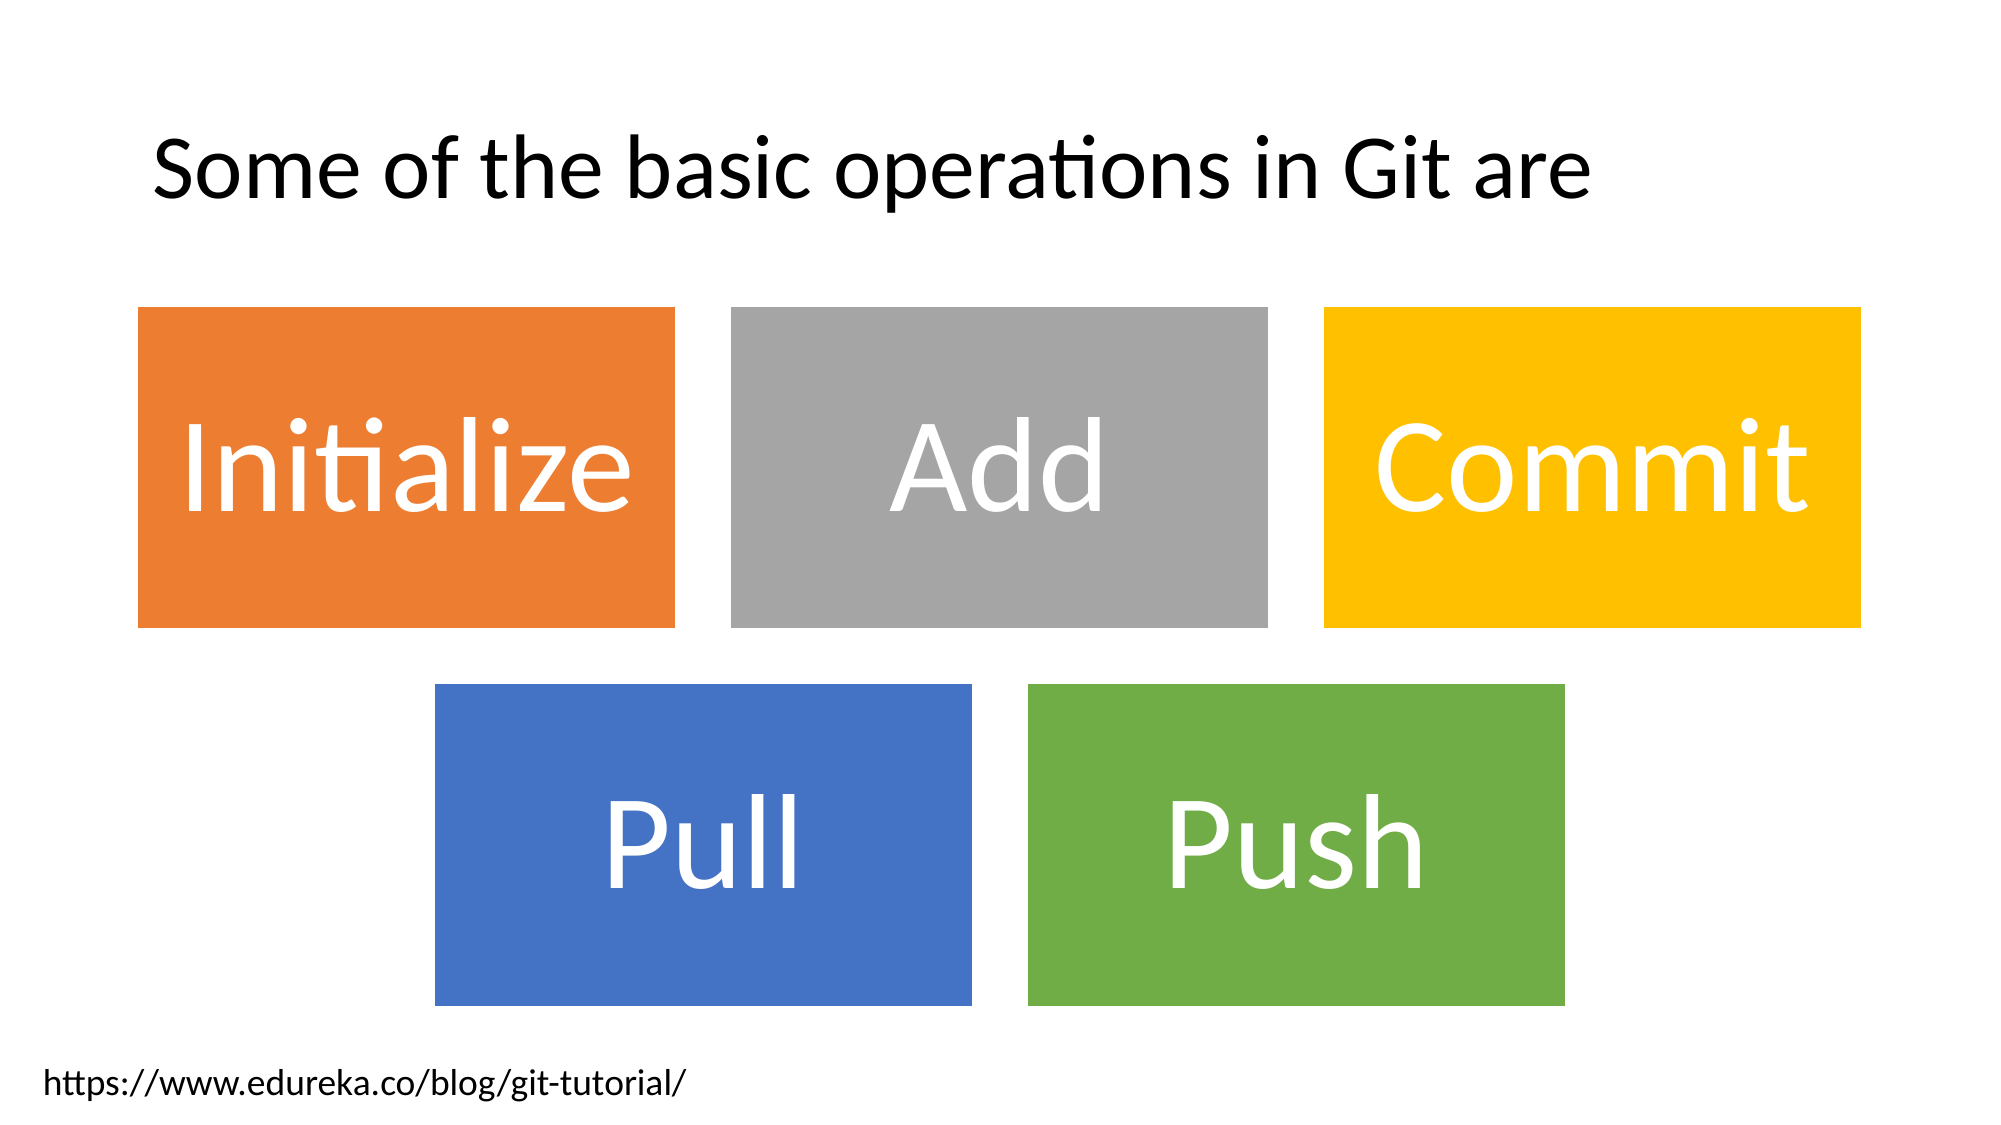

# Some of the basic operations in Git are
Initialize
Add
Commit
Pull
Push
https://www.edureka.co/blog/git-tutorial/